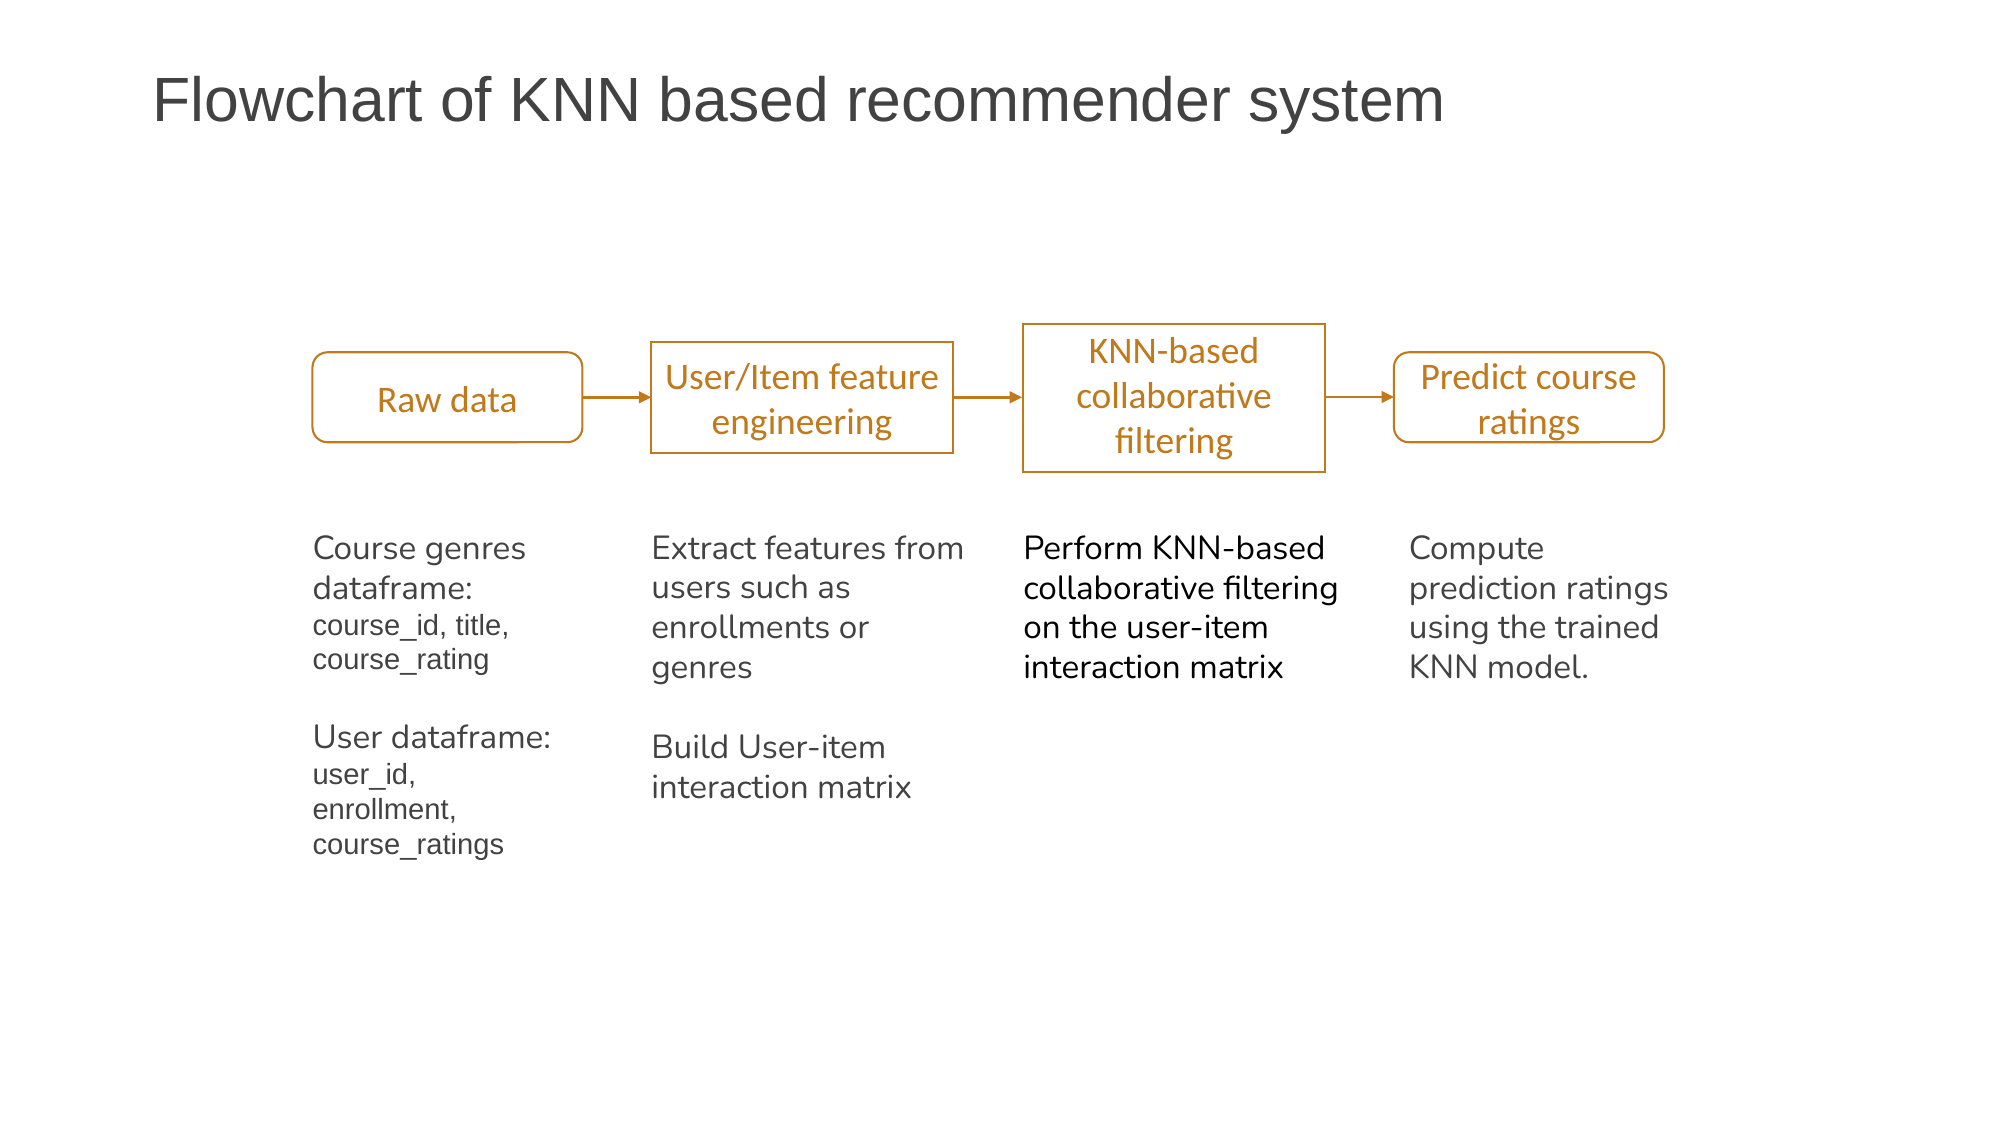

# Flowchart of KNN based recommender system
KNN-based collaborative filtering

User/Item feature engineering
Raw data
Predict course ratings
Course genres dataframe:
course_id, title, course_rating

User dataframe:
user_id,
enrollment,
course_ratings
Extract features from users such as enrollments or genres

Build User-item interaction matrix

Perform KNN-based collaborative filtering on the user-item interaction matrix

Compute prediction ratings using the trained KNN model.